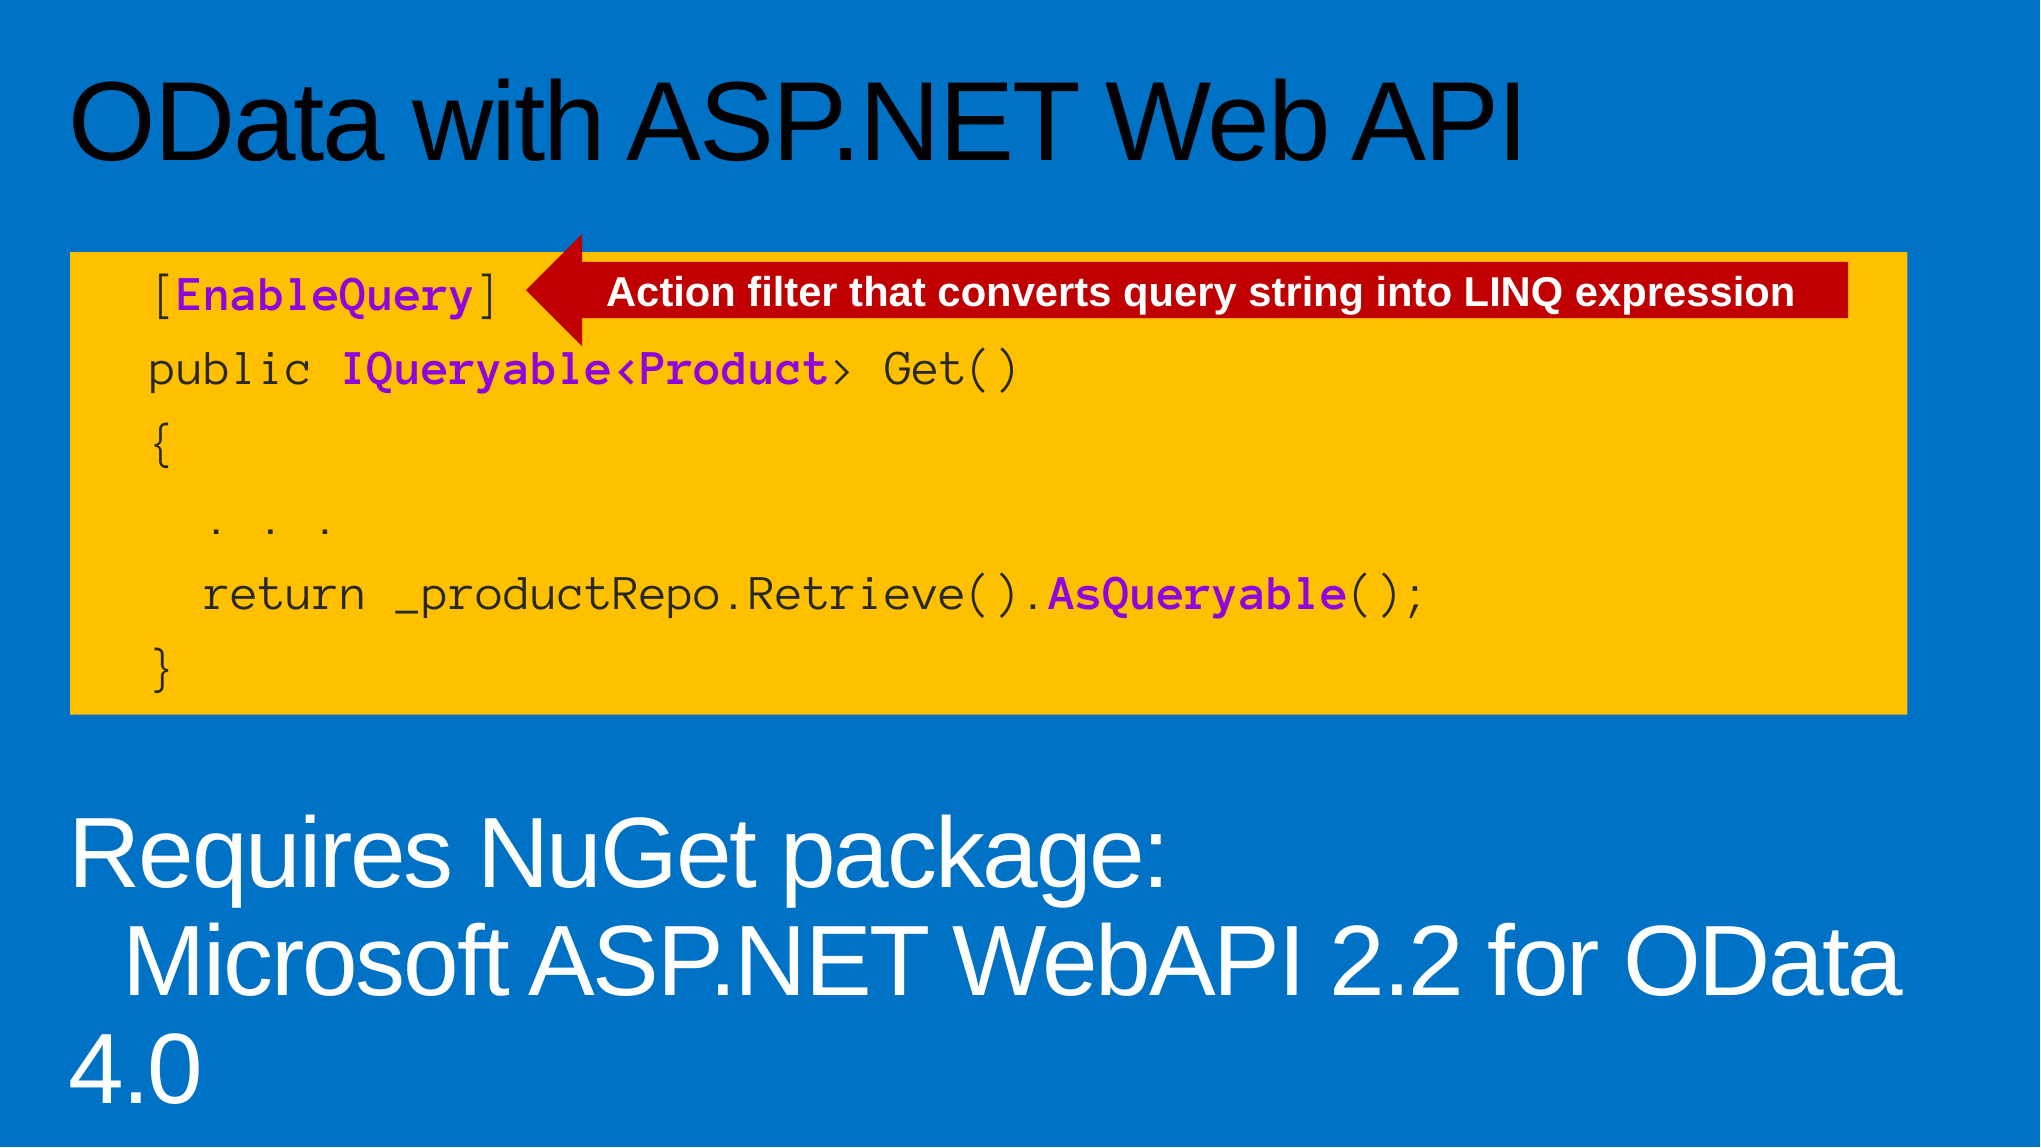

# OData with ASP.NET Web API
Action filter that converts query string into LINQ expression
[EnableQuery]
public IQueryable<Product> Get()
{
  . . .
  return _productRepo.Retrieve().AsQueryable();
}
Requires NuGet package:
  Microsoft ASP.NET WebAPI 2.2 for OData 4.0